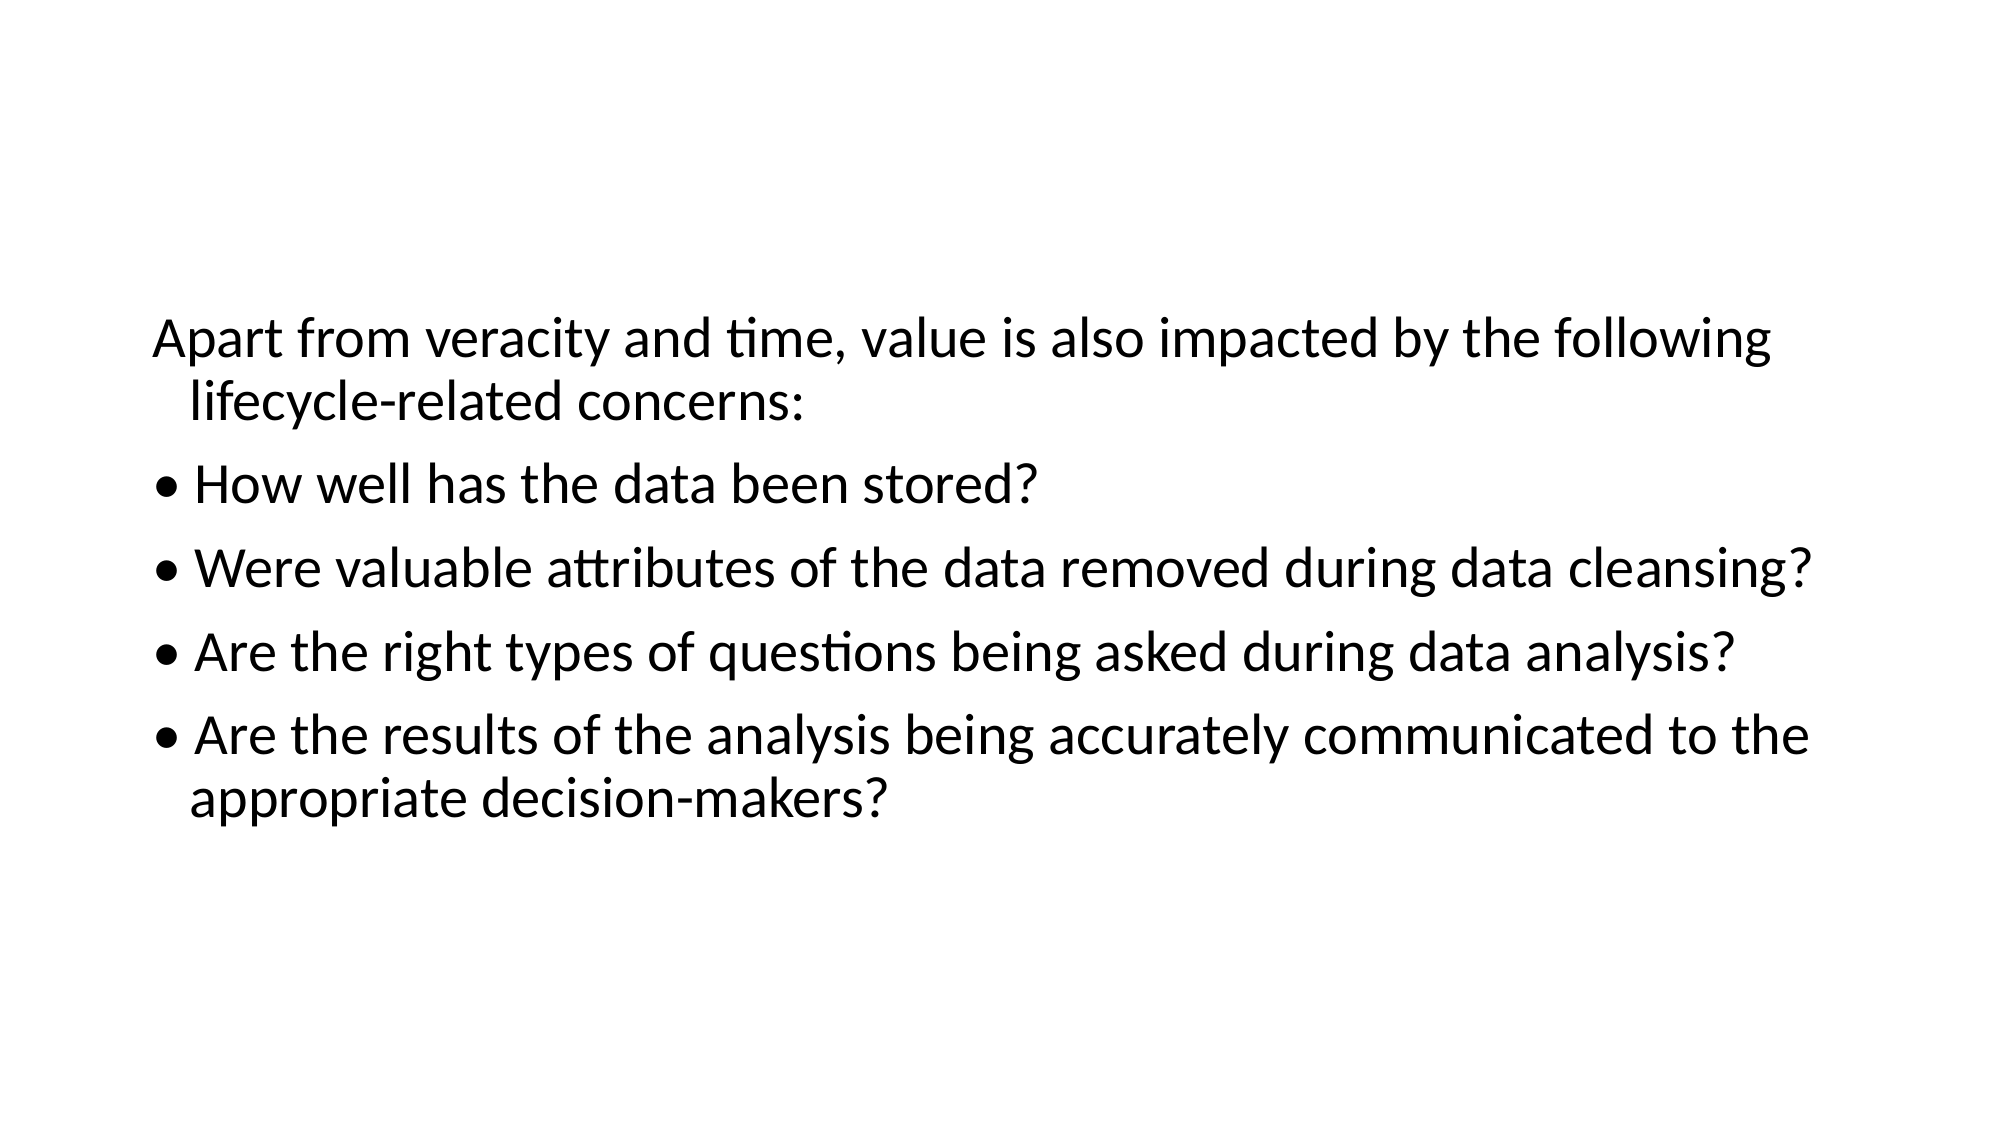

Apart from veracity and time, value is also impacted by the following lifecycle-related concerns:
• How well has the data been stored?
• Were valuable attributes of the data removed during data cleansing?
• Are the right types of questions being asked during data analysis?
• Are the results of the analysis being accurately communicated to the appropriate decision-makers?